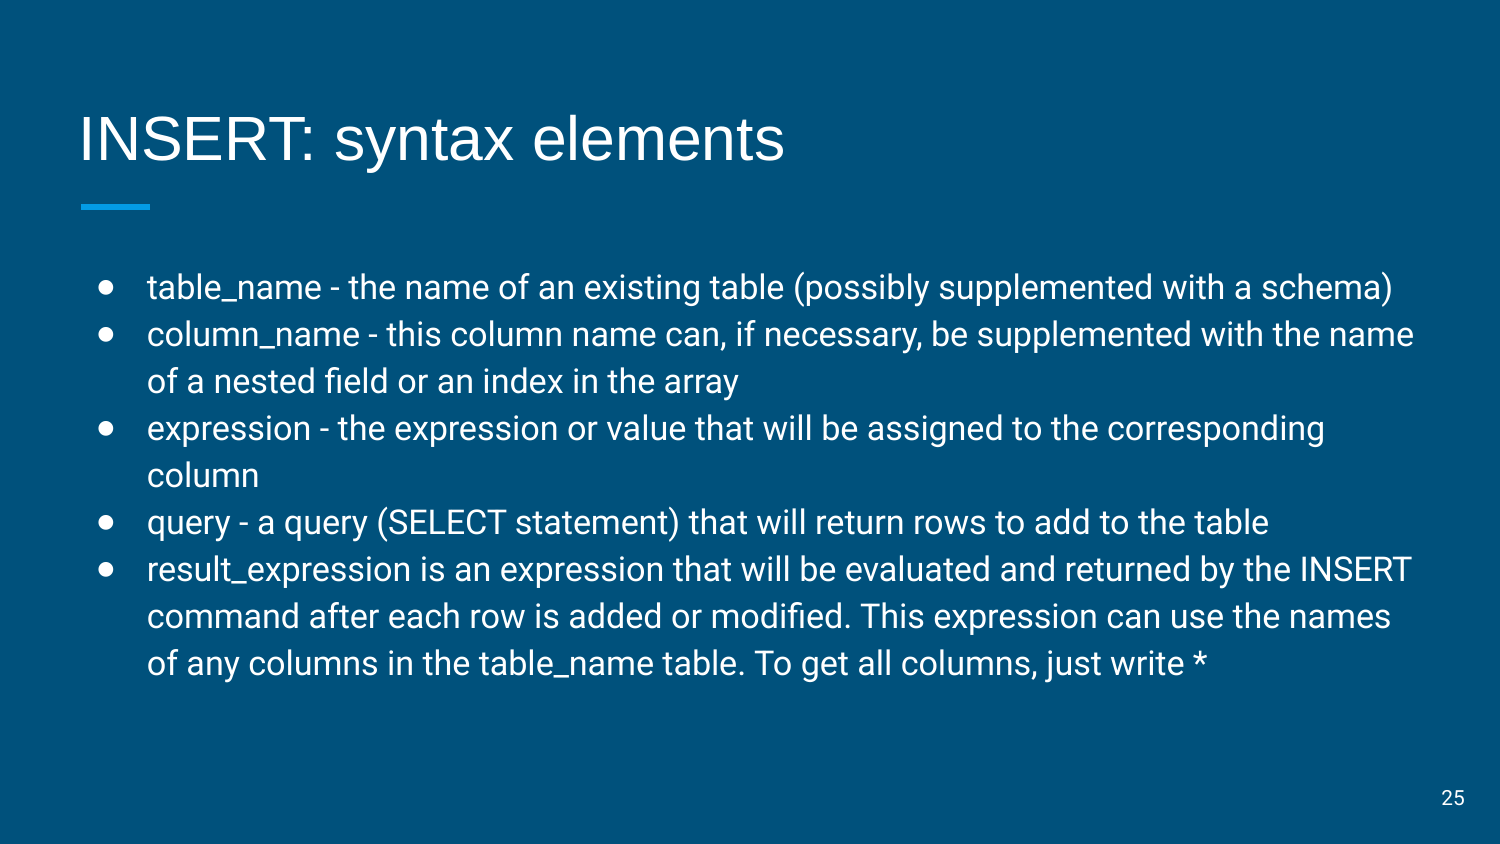

# INSERT: syntax elements
table_name - the name of an existing table (possibly supplemented with a schema)
column_name - this column name can, if necessary, be supplemented with the name of a nested field or an index in the array
expression - the expression or value that will be assigned to the corresponding column
query - a query (SELECT statement) that will return rows to add to the table
result_expression is an expression that will be evaluated and returned by the INSERT command after each row is added or modified. This expression can use the names of any columns in the table_name table. To get all columns, just write *
25